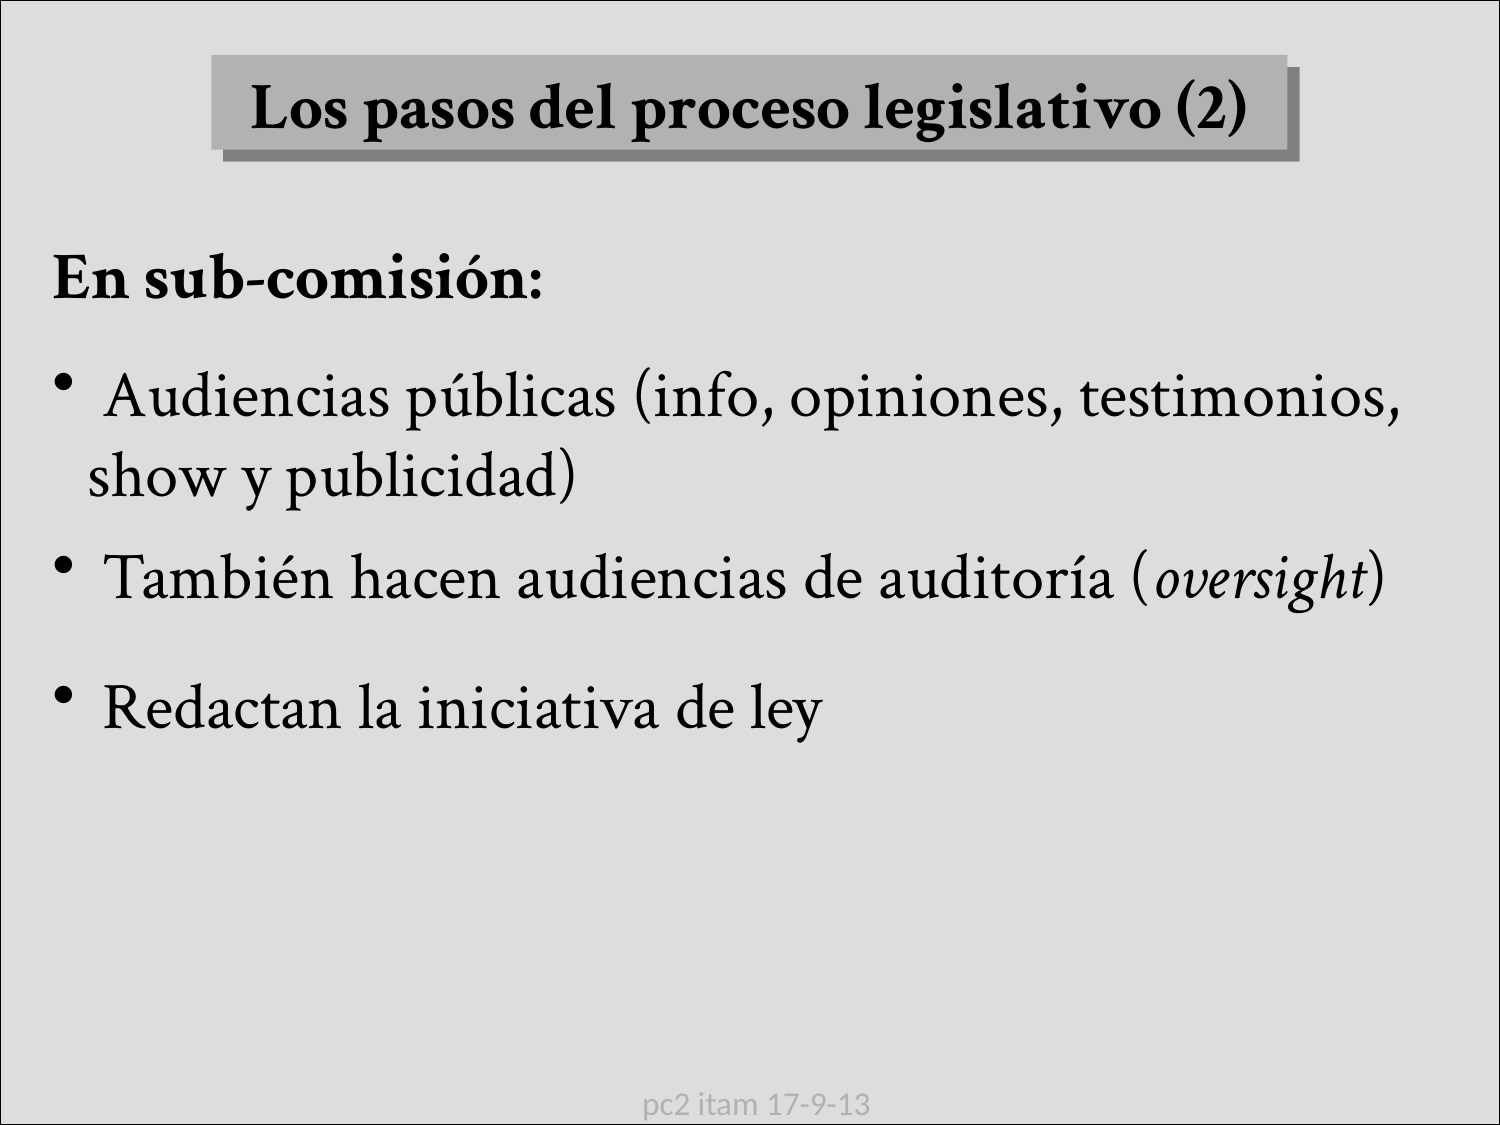

Los pasos del proceso legislativo (2)
En sub-comisión:
 Audiencias públicas (info, opiniones, testimonios, show y publicidad)
 También hacen audiencias de auditoría (oversight)
 Redactan la iniciativa de ley